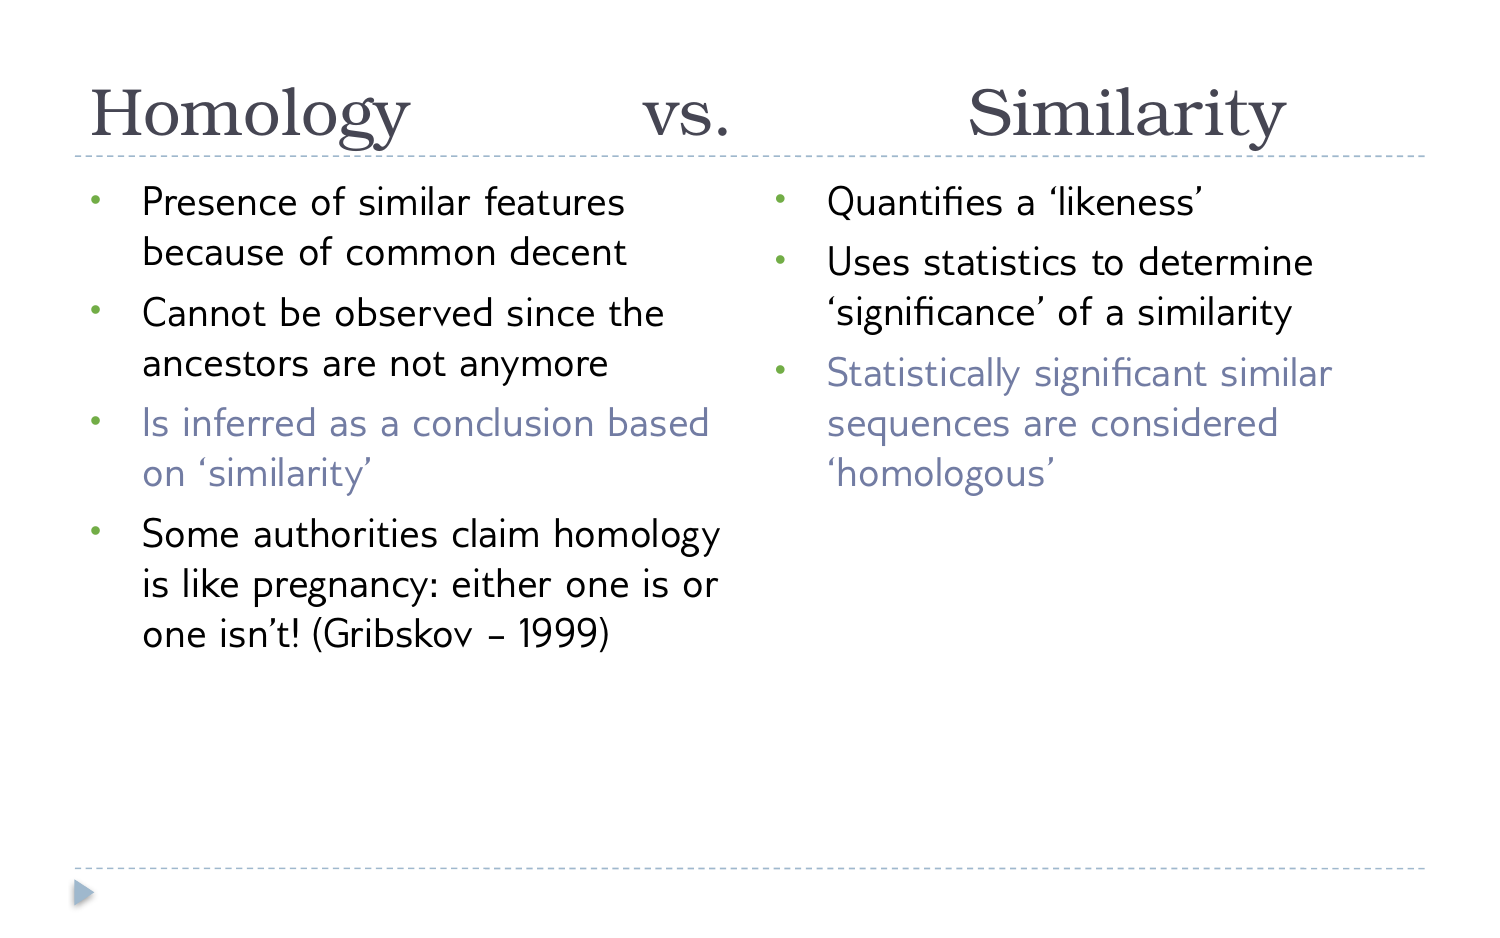

# Homology           vs.           Similarity
Quantifies a ‘likeness’
Uses statistics to determine ‘significance’ of a similarity
Statistically significant similar sequences are considered ‘homologous’

Presence of similar features because of common decent
Cannot be observed since the ancestors are not anymore
Is inferred as a conclusion based on ‘similarity’
Some authorities claim homology is like pregnancy: either one is or one isn’t! (Gribskov – 1999)